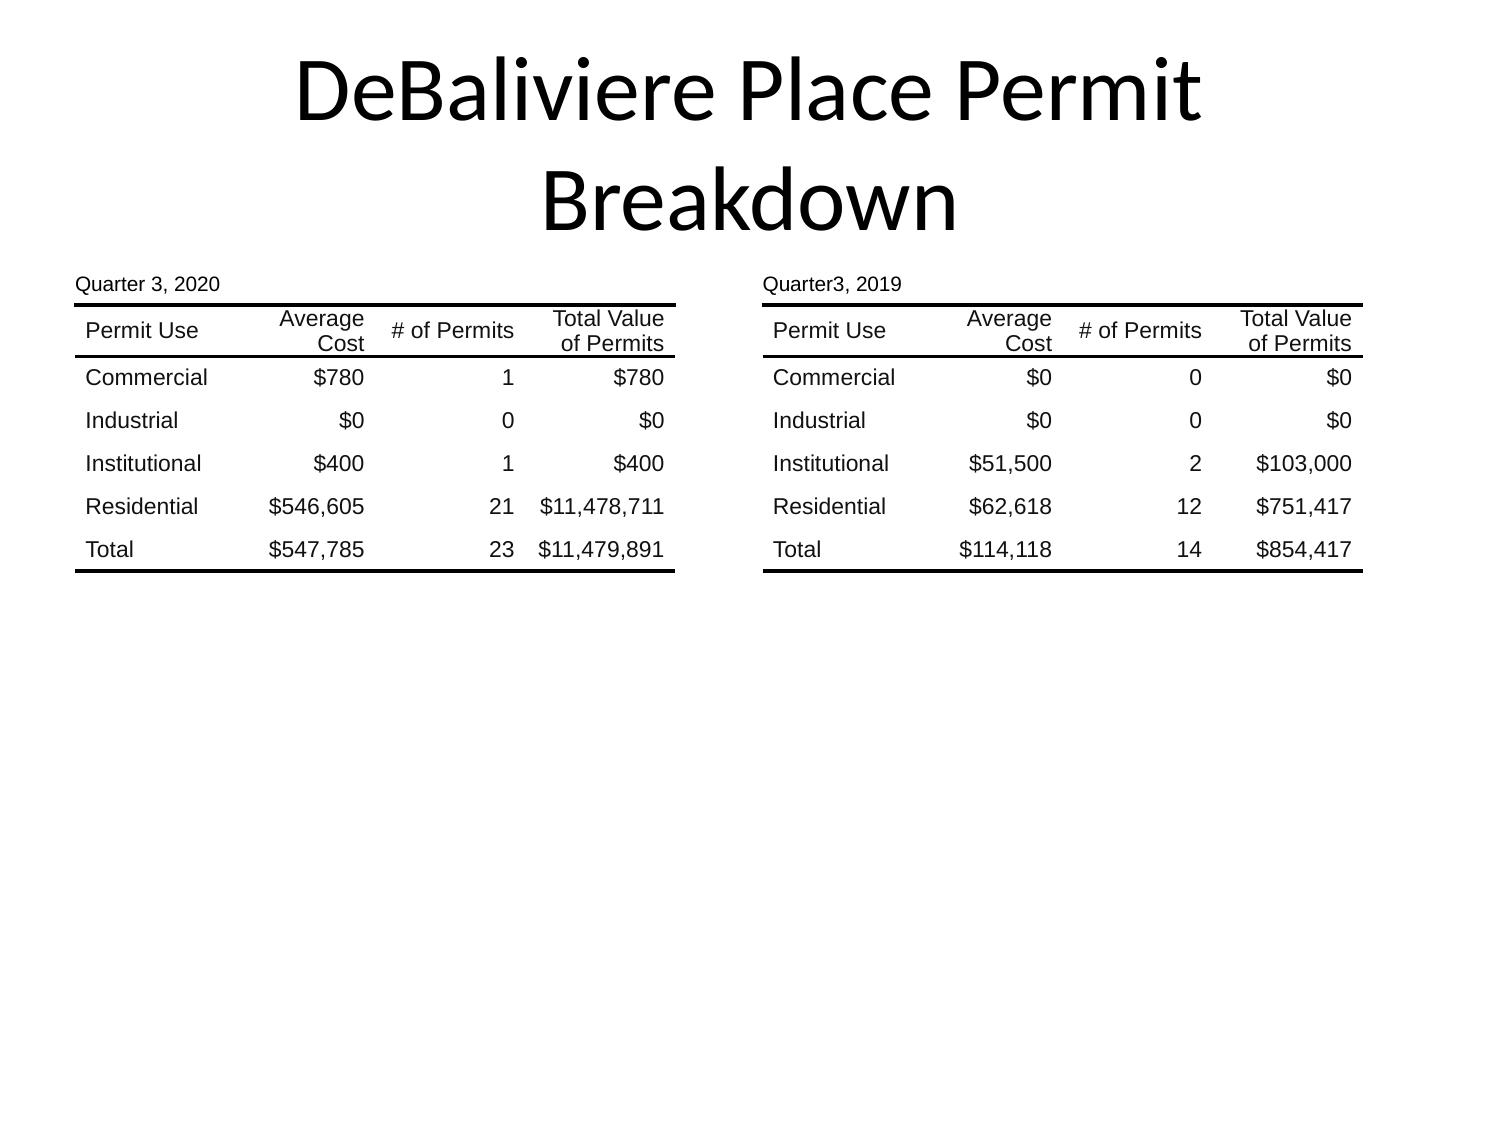

# DeBaliviere Place Permit Breakdown
| Quarter 3, 2020 | Quarter 3, 2020 | Quarter 3, 2020 | Quarter 3, 2020 |
| --- | --- | --- | --- |
| Permit Use | Average Cost | # of Permits | Total Value of Permits |
| Commercial | $780 | 1 | $780 |
| Industrial | $0 | 0 | $0 |
| Institutional | $400 | 1 | $400 |
| Residential | $546,605 | 21 | $11,478,711 |
| Total | $547,785 | 23 | $11,479,891 |
| Quarter3, 2019 | Quarter3, 2019 | Quarter3, 2019 | Quarter3, 2019 |
| --- | --- | --- | --- |
| Permit Use | Average Cost | # of Permits | Total Value of Permits |
| Commercial | $0 | 0 | $0 |
| Industrial | $0 | 0 | $0 |
| Institutional | $51,500 | 2 | $103,000 |
| Residential | $62,618 | 12 | $751,417 |
| Total | $114,118 | 14 | $854,417 |